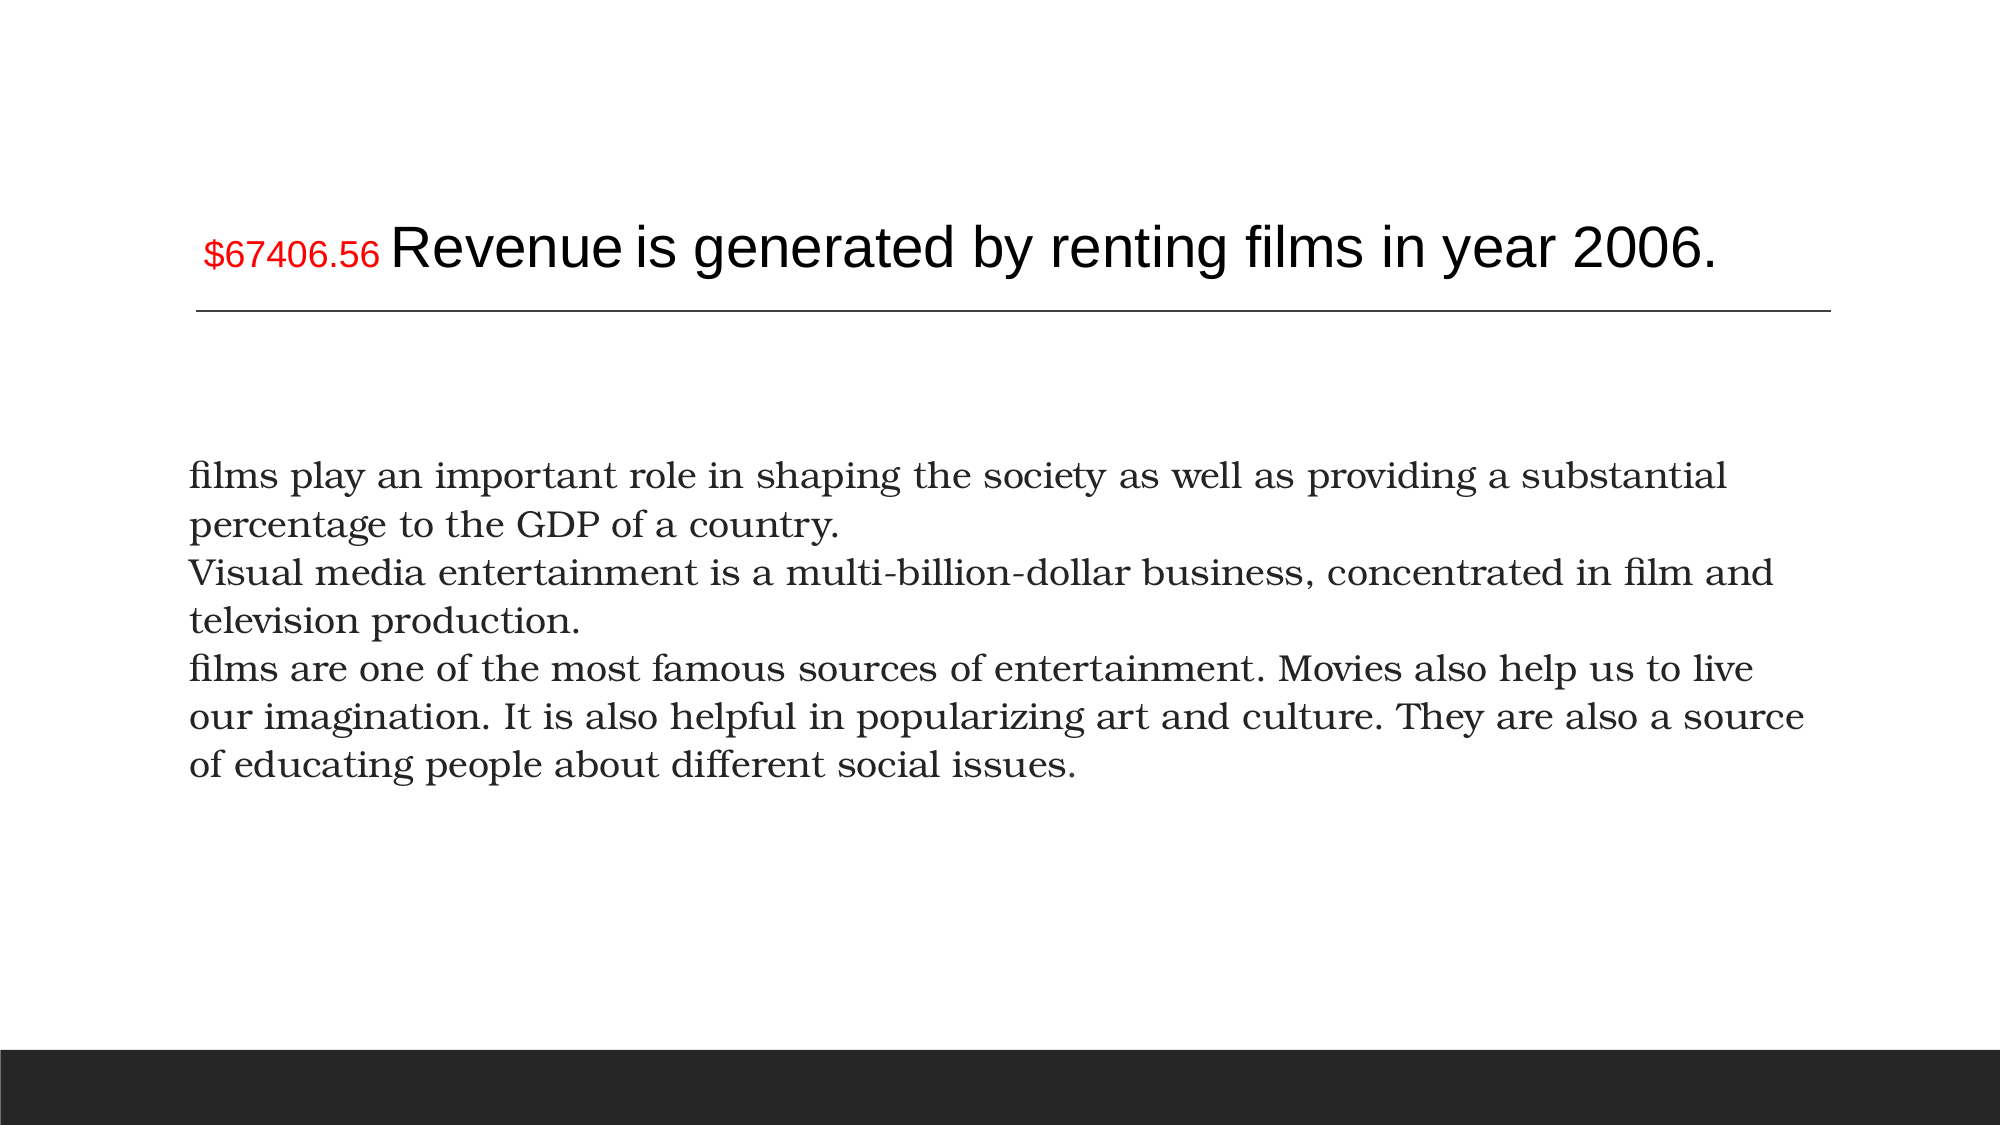

$67406.56 Revenue is generated by renting films in year 2006.
# films play an important role in shaping the society as well as providing a substantial percentage to the GDP of a country. Visual media entertainment is a multi-billion-dollar business, concentrated in film and television production. films are one of the most famous sources of entertainment. Movies also help us to live our imagination. It is also helpful in popularizing art and culture. They are also a source of educating people about different social issues.